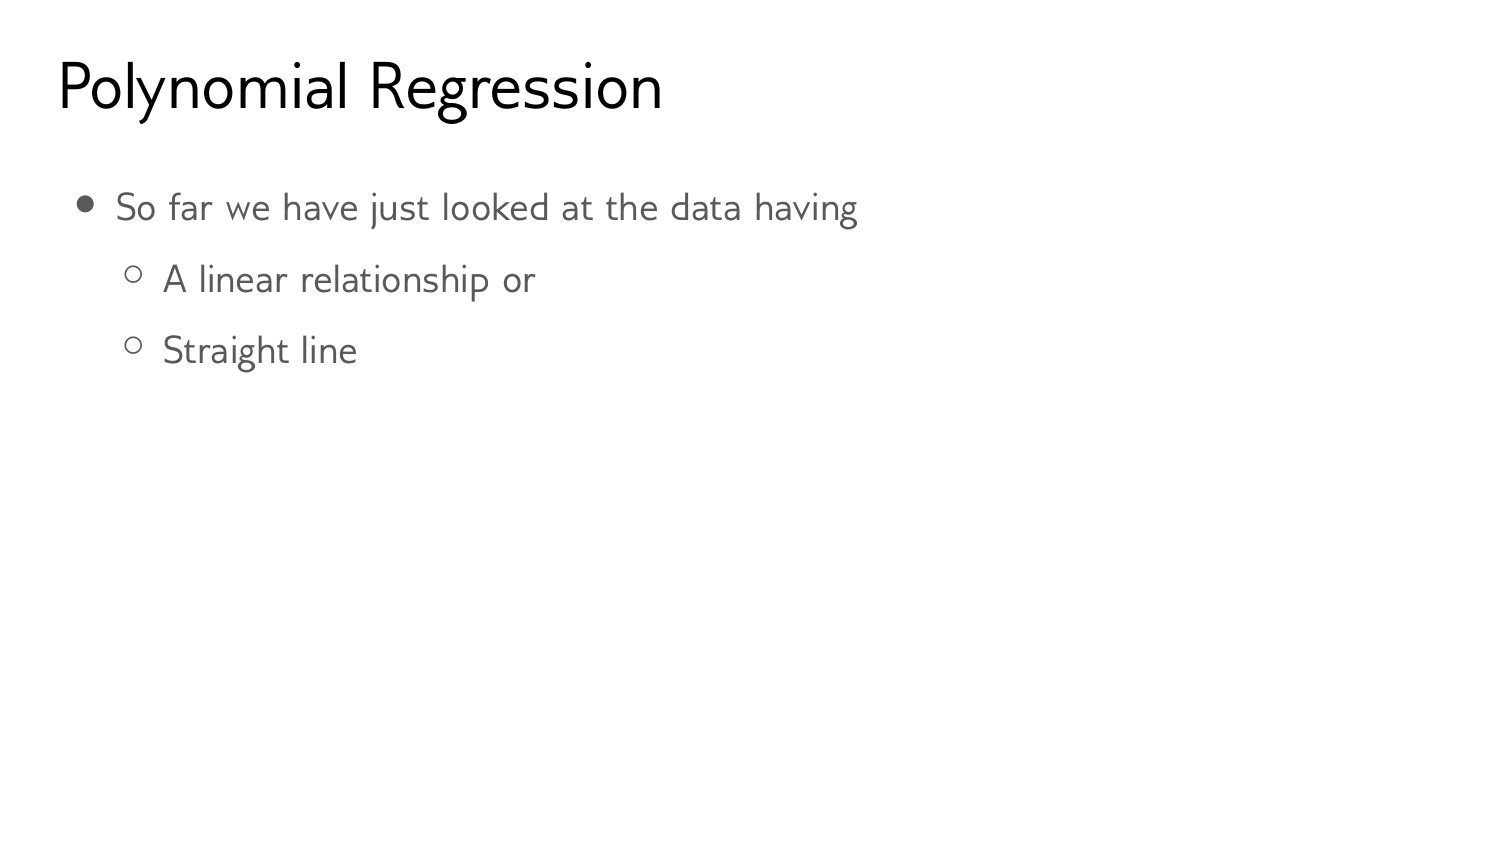

Polynomial Regression
So far we have just looked at the data having
A linear relationship or
Straight line